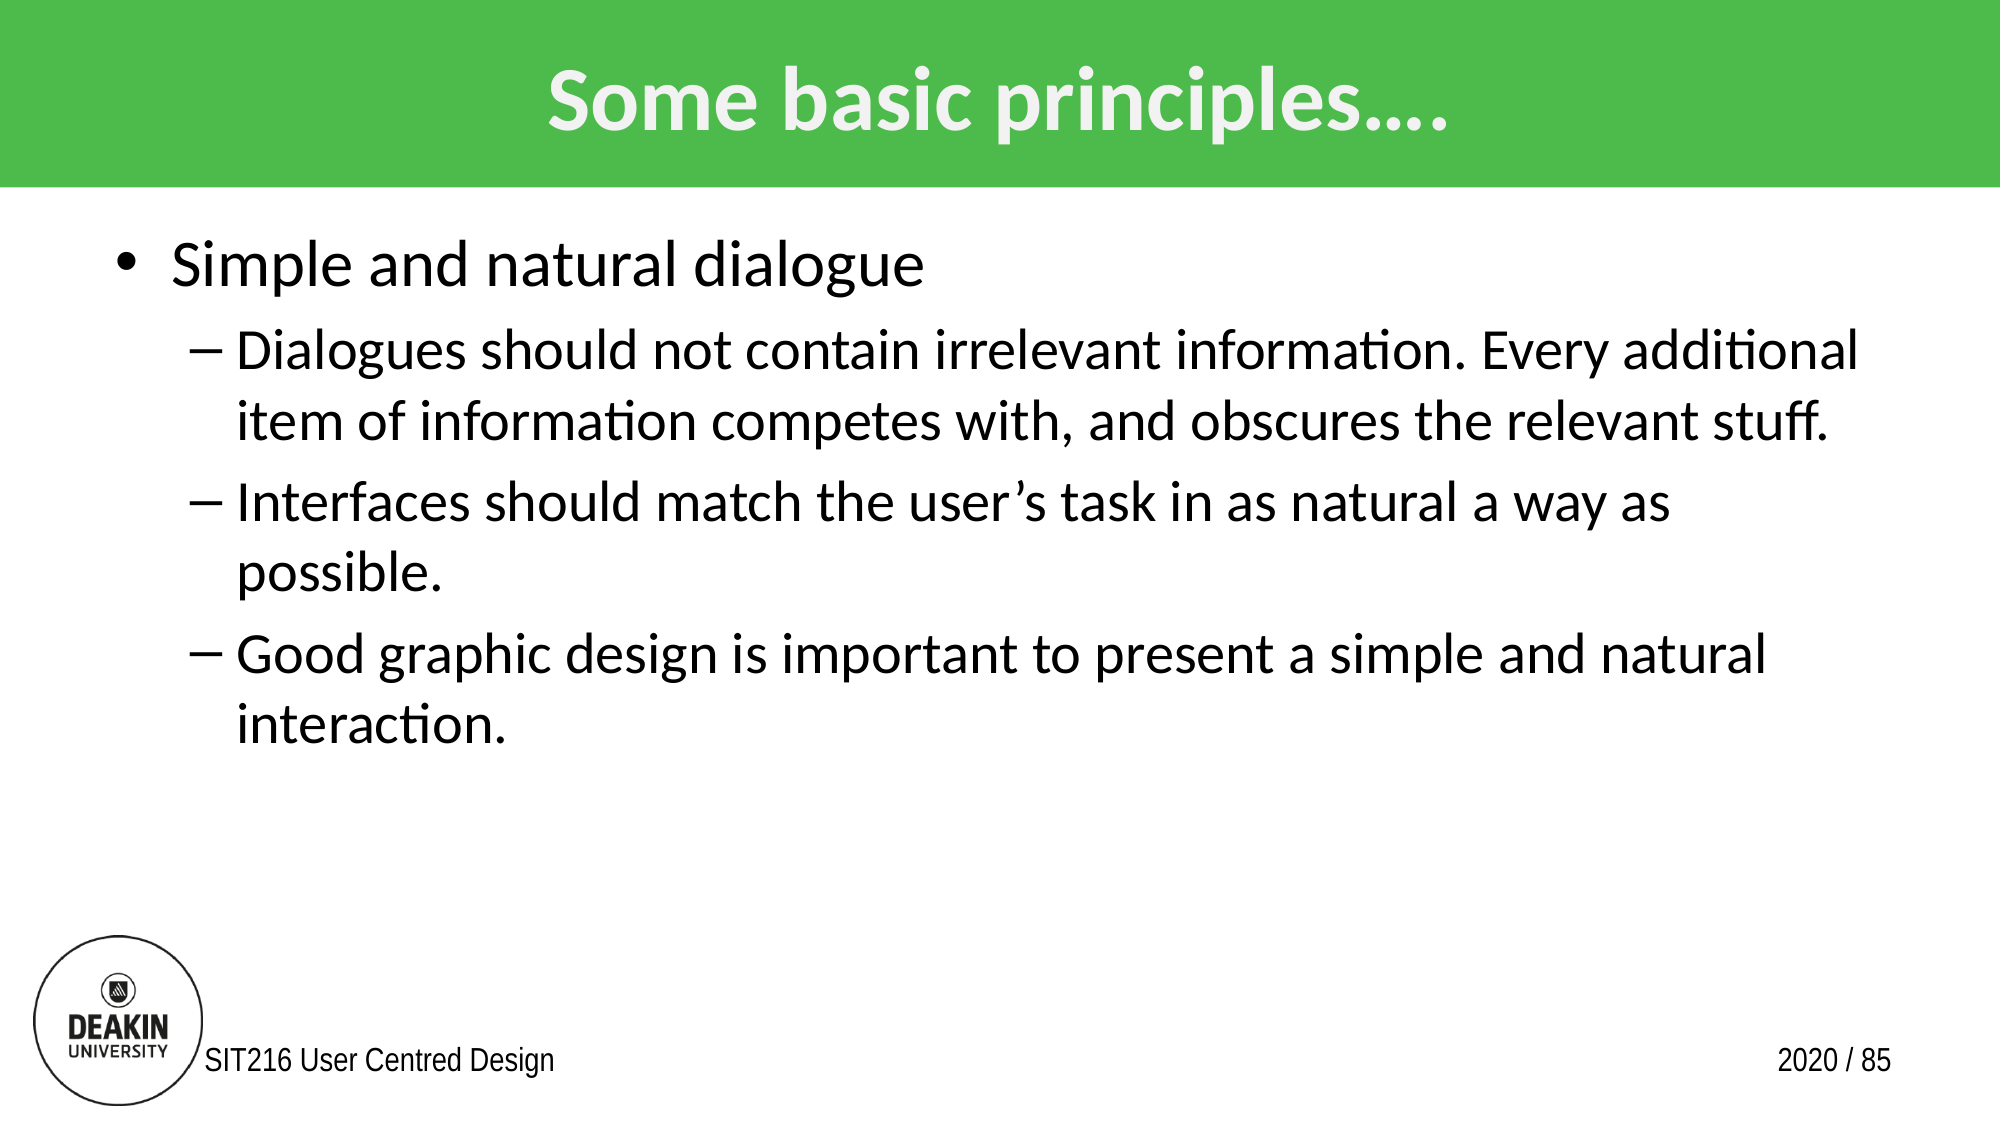

# Some basic principles….
Simple and natural dialogue
Dialogues should not contain irrelevant information. Every additional item of information competes with, and obscures the relevant stuff.
Interfaces should match the user’s task in as natural a way as possible.
Good graphic design is important to present a simple and natural interaction.